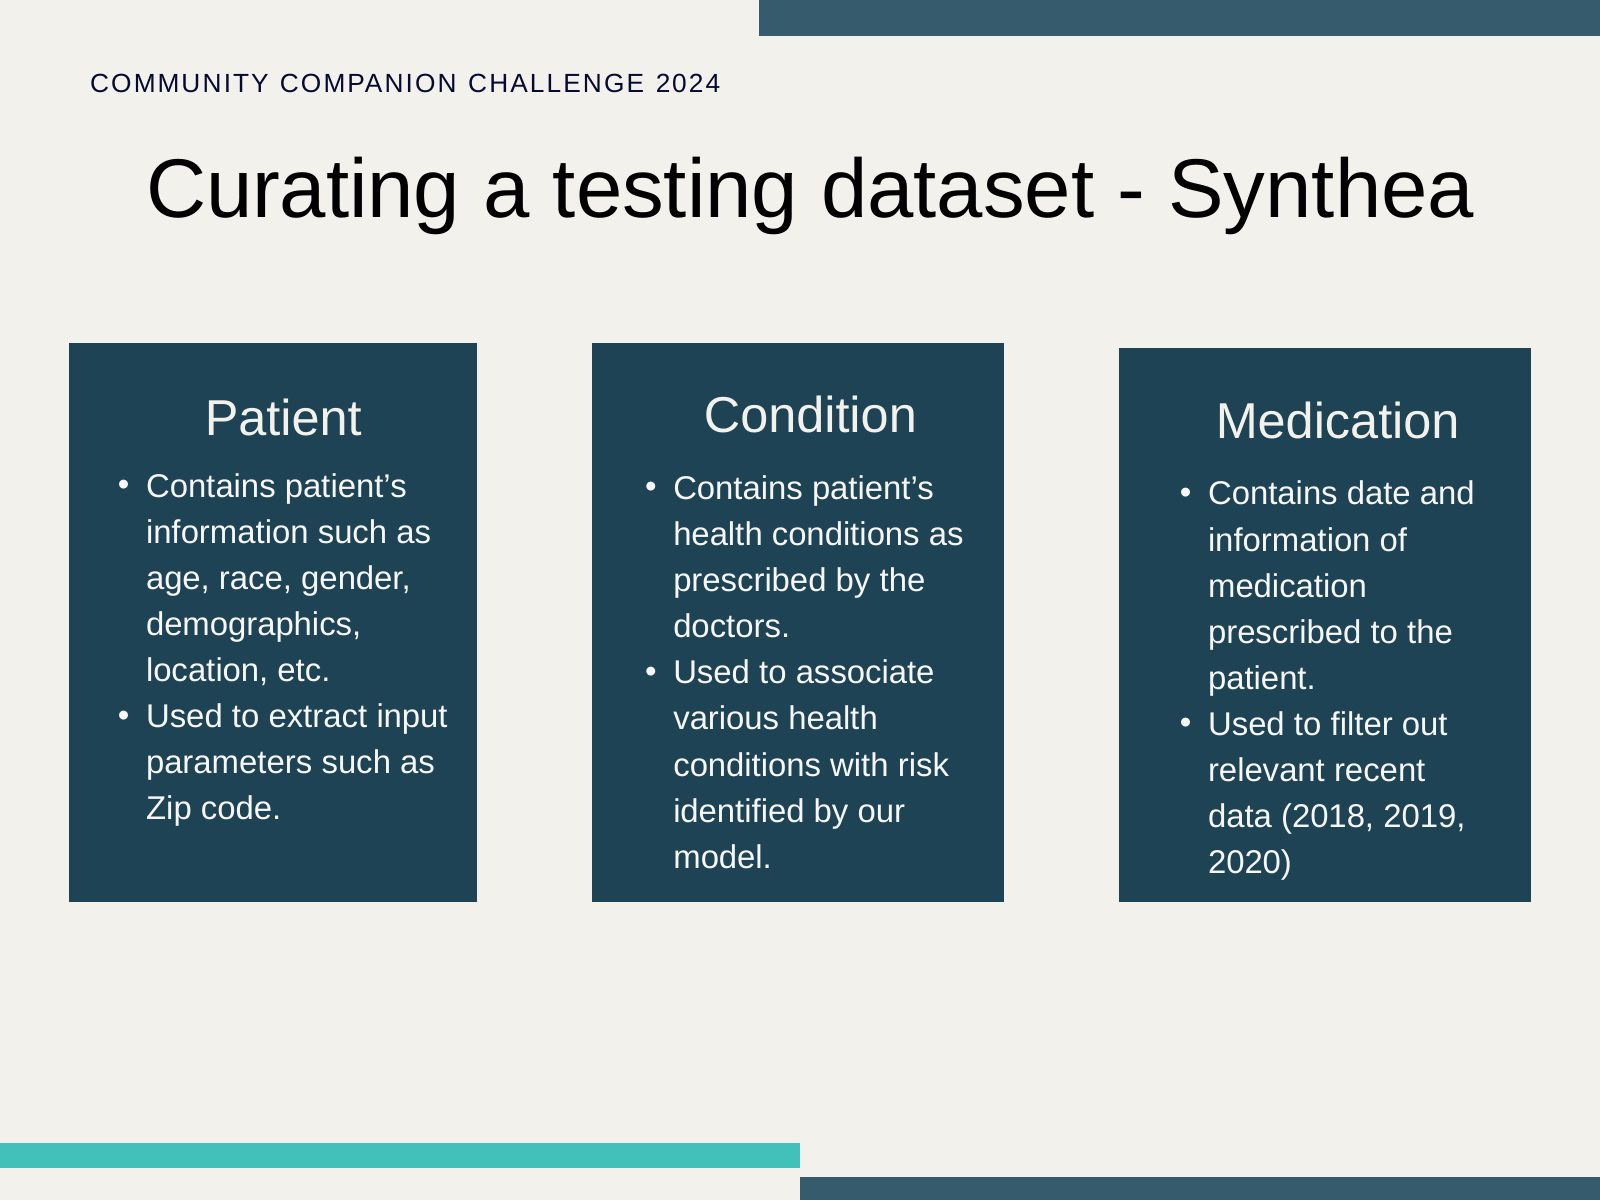

COMMUNITY COMPANION CHALLENGE 2024
Curating a testing dataset - Synthea

Condition
Patient
Medication
Contains patient’s information such as age, race, gender, demographics, location, etc.
Used to extract input parameters such as Zip code.
Contains patient’s health conditions as prescribed by the doctors.
Used to associate various health conditions with risk identified by our model.
Contains date and information of medication prescribed to the patient.
Used to filter out relevant recent data (2018, 2019, 2020)